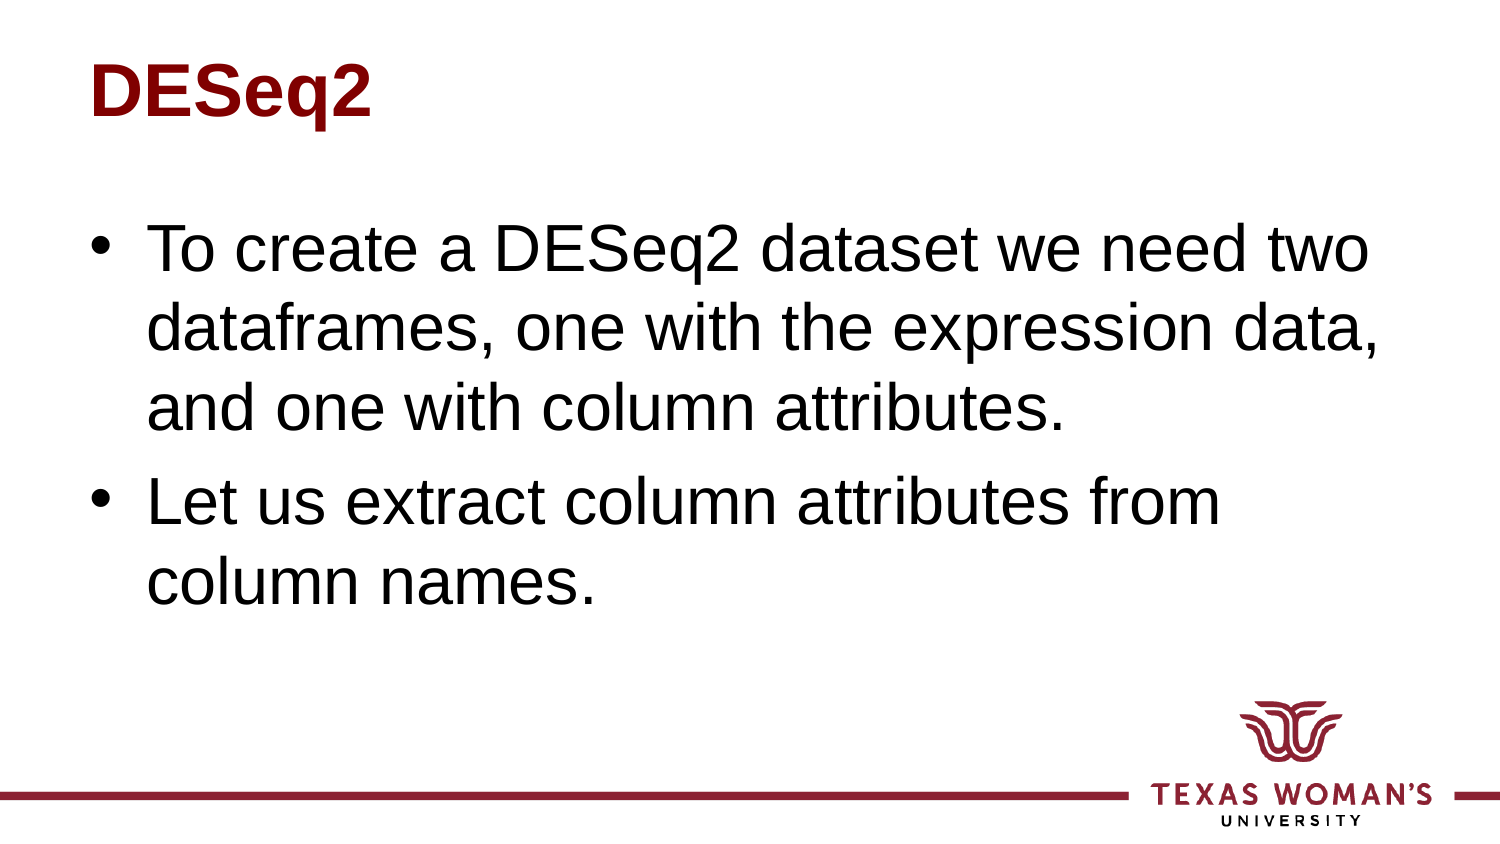

# DESeq2
To create a DESeq2 dataset we need two dataframes, one with the expression data, and one with column attributes.
Let us extract column attributes from column names.